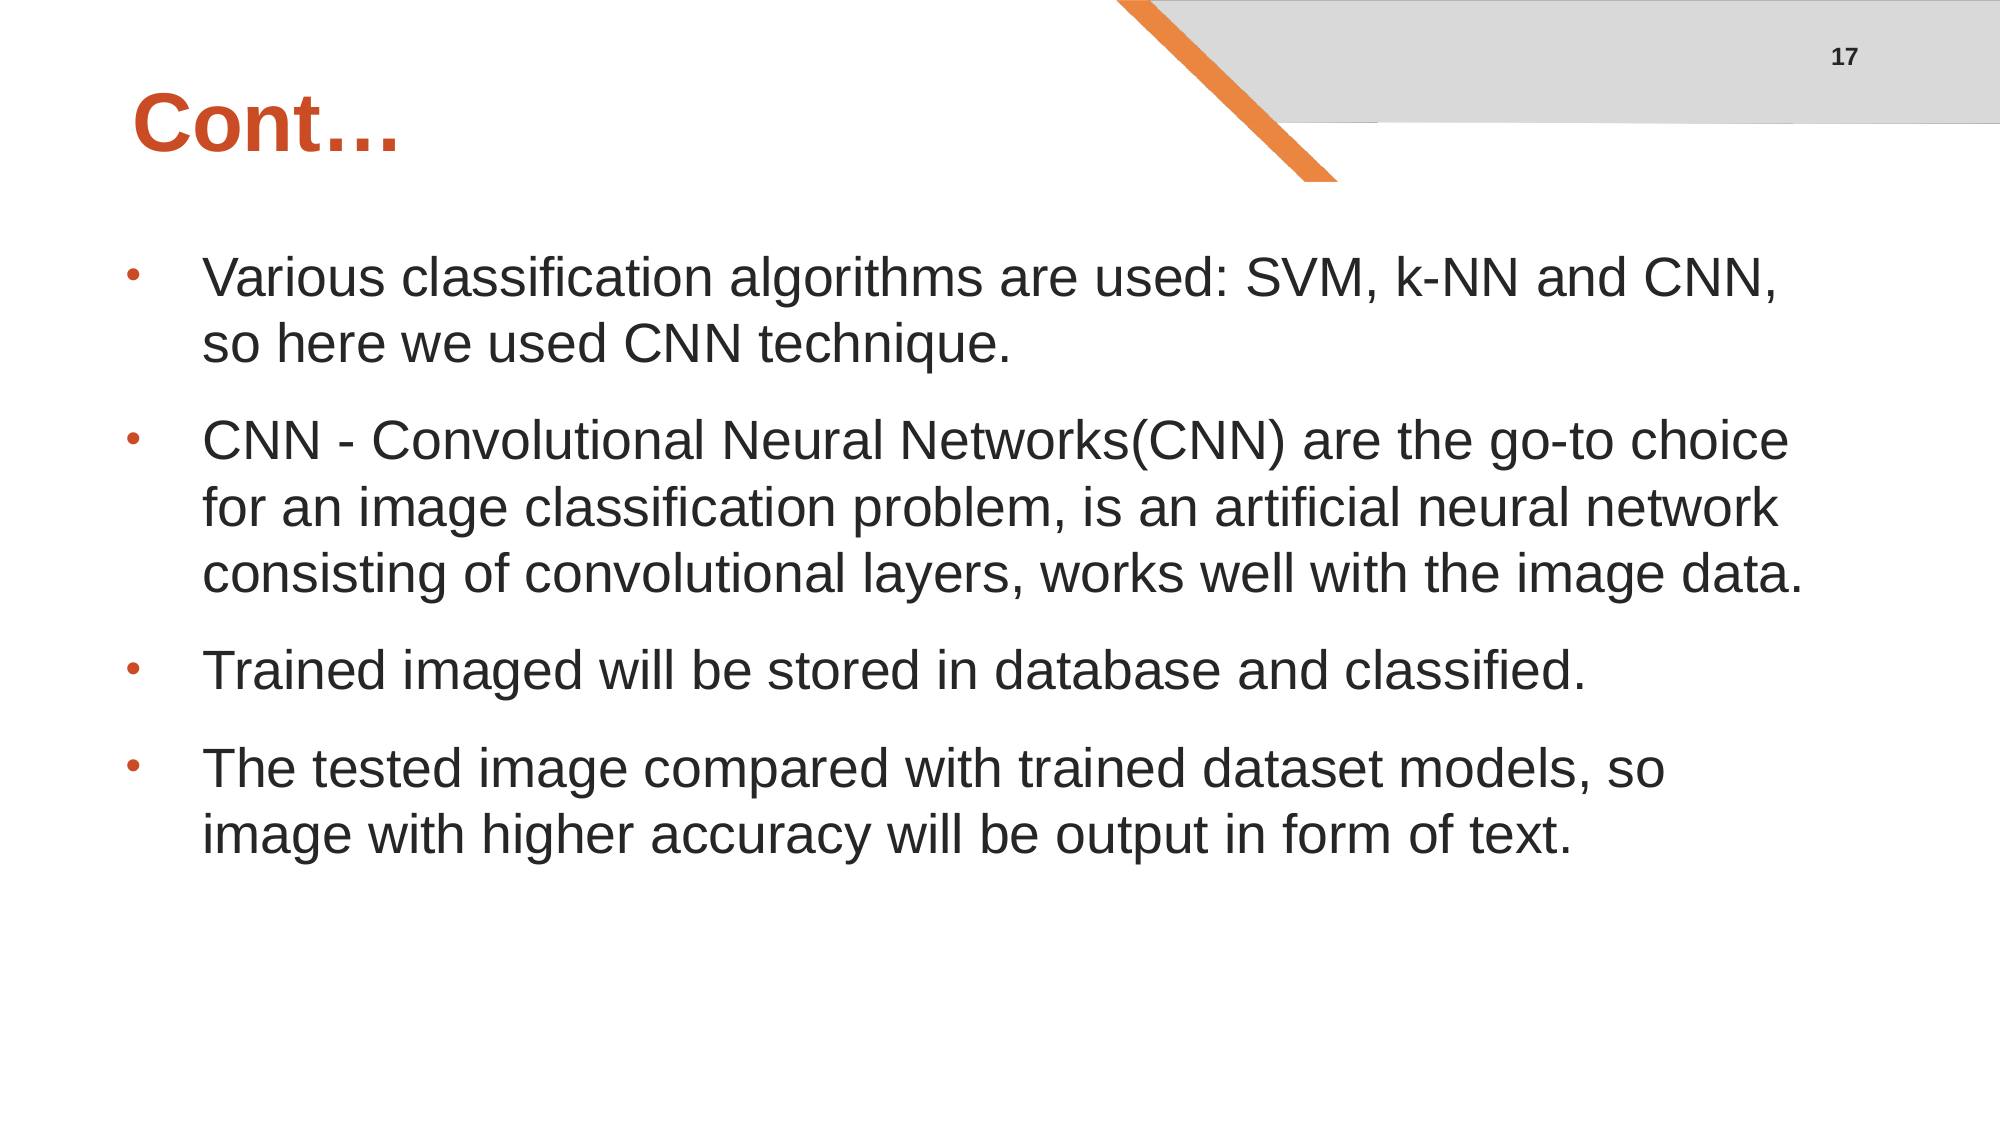

17
# Cont…
Various classification algorithms are used: SVM, k-NN and CNN, so here we used CNN technique.
CNN - Convolutional Neural Networks(CNN) are the go-to choice for an image classification problem, is an artificial neural network consisting of convolutional layers, works well with the image data.
Trained imaged will be stored in database and classified.
The tested image compared with trained dataset models, so image with higher accuracy will be output in form of text.